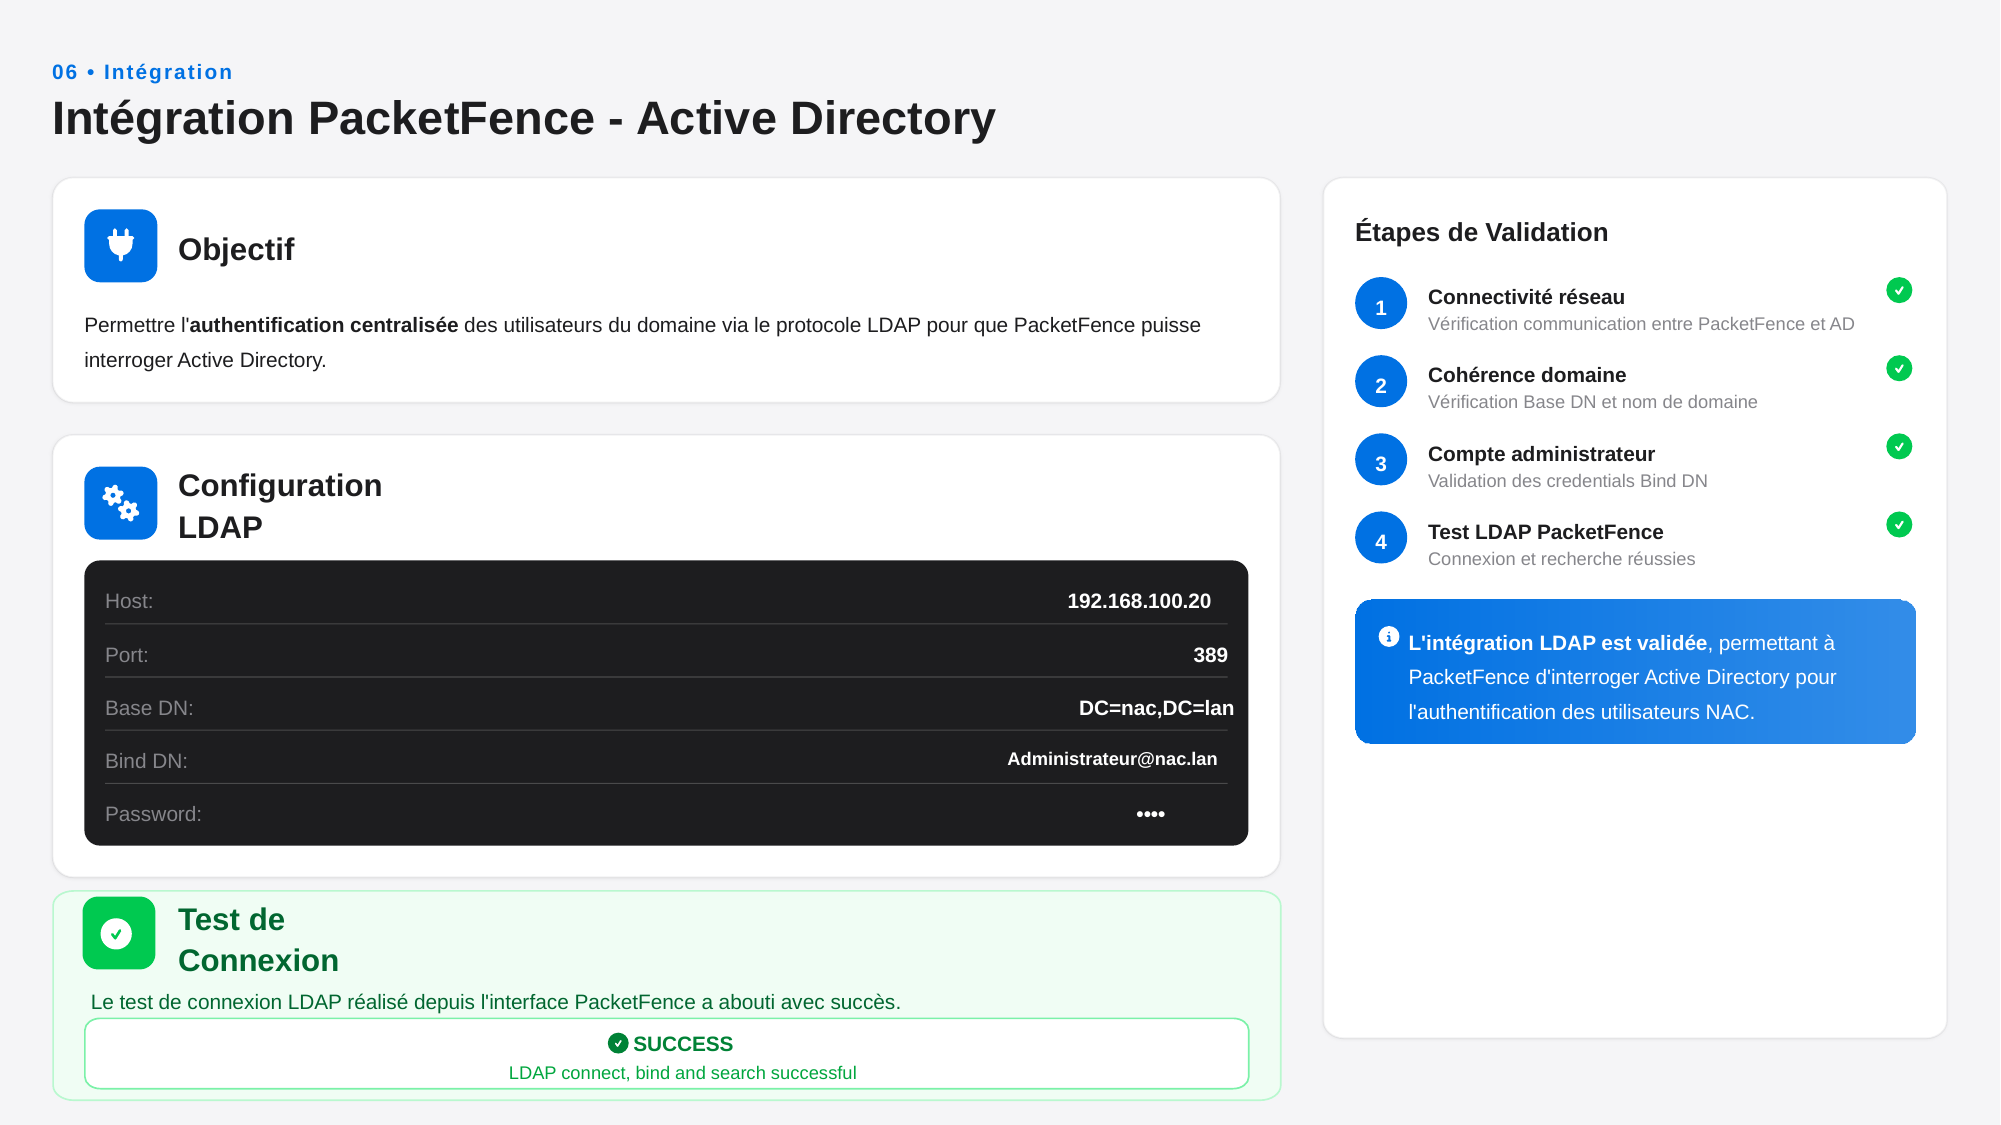

06 • Intégration
Intégration PacketFence - Active Directory

Étapes de Validation
Objectif

1

Connectivité réseau

Permettre l'authentification centralisée des utilisateurs du domaine via le protocole LDAP pour que PacketFence puisse interroger Active Directory.
Vérification communication entre PacketFence et AD
2

Cohérence domaine

Vérification Base DN et nom de domaine
3

Compte administrateur

Validation des credentials Bind DN

Configuration LDAP

4

Test LDAP PacketFence

Connexion et recherche réussies

Host:
192.168.100.20

L'intégration LDAP est validée, permettant à PacketFence d'interroger Active Directory pour l'authentification des utilisateurs NAC.

Port:
389

Base DN:
DC=nac,DC=lan

Bind DN:
Administrateur@nac.lan

Password:
••••

Test de Connexion

Le test de connexion LDAP réalisé depuis l'interface PacketFence a abouti avec succès.

SUCCESS

LDAP connect, bind and search successful